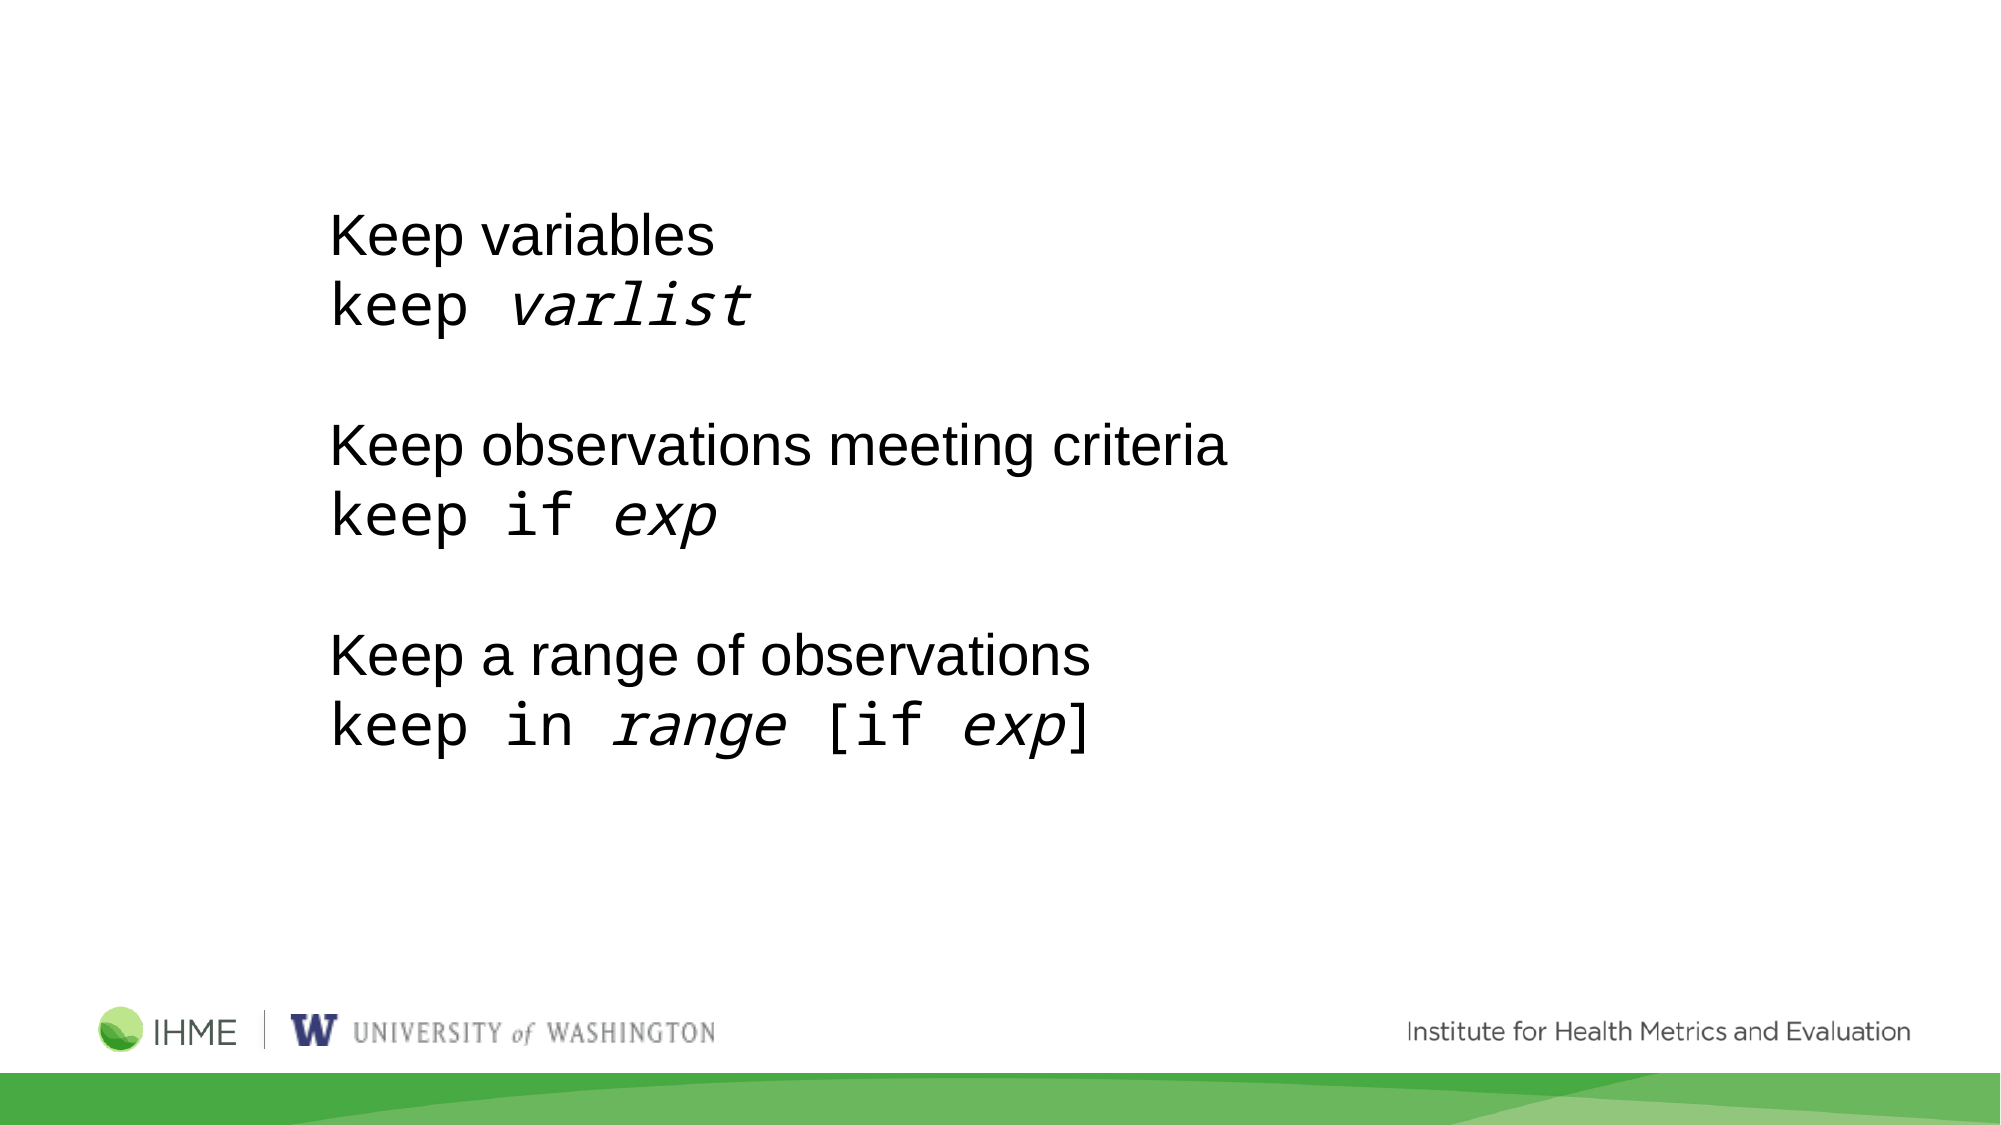

Keep variables
keep varlist

Keep observations meeting criteria
keep if exp

Keep a range of observations
keep in range [if exp]